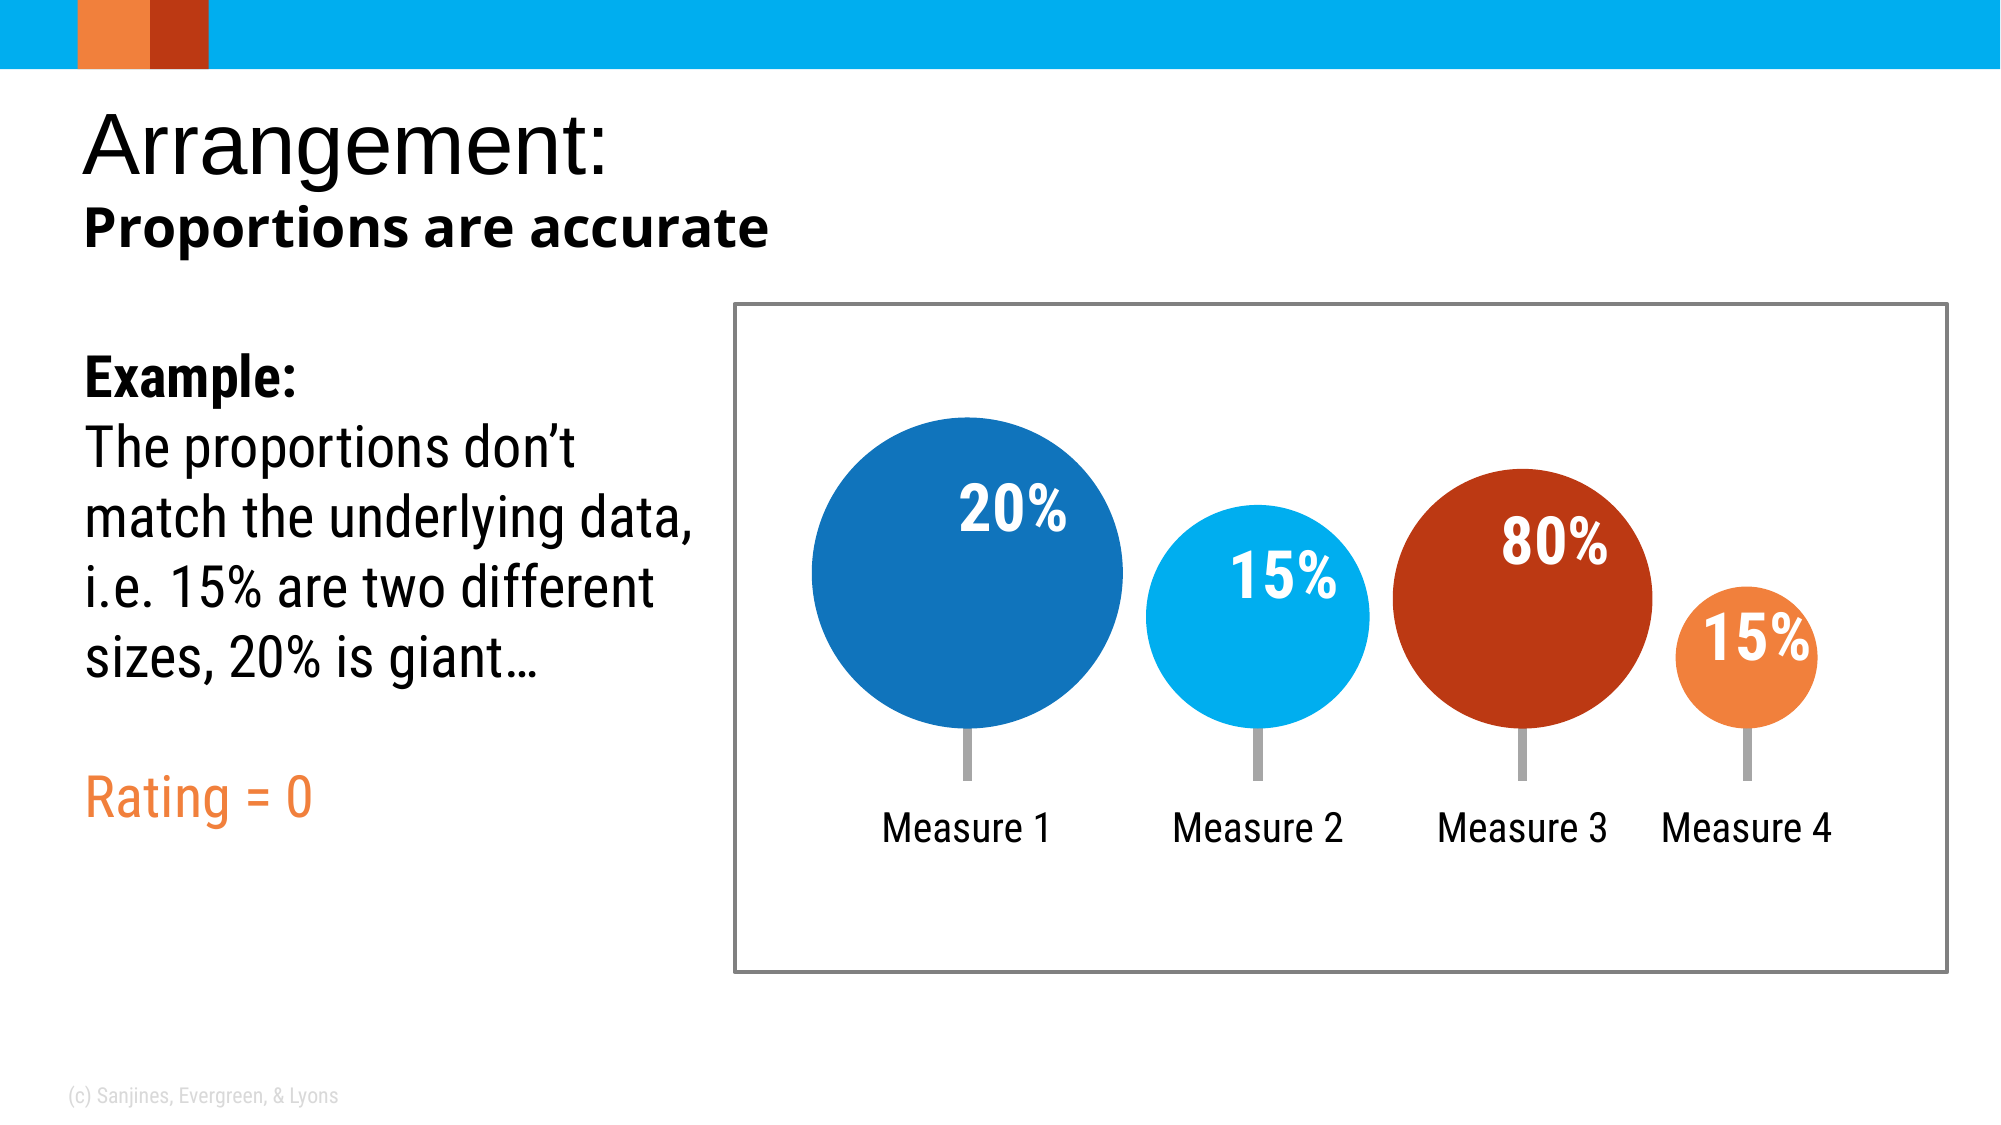

Arrangement:
Proportions are accurate

Example:
The proportions don’t match the underlying data, i.e. 15% are two different sizes, 20% is giant…

Rating = 0

20%
80%
15%
15%
Measure 1
Measure 2
Measure 3
Measure 4
(c) Sanjines, Evergreen, & Lyons